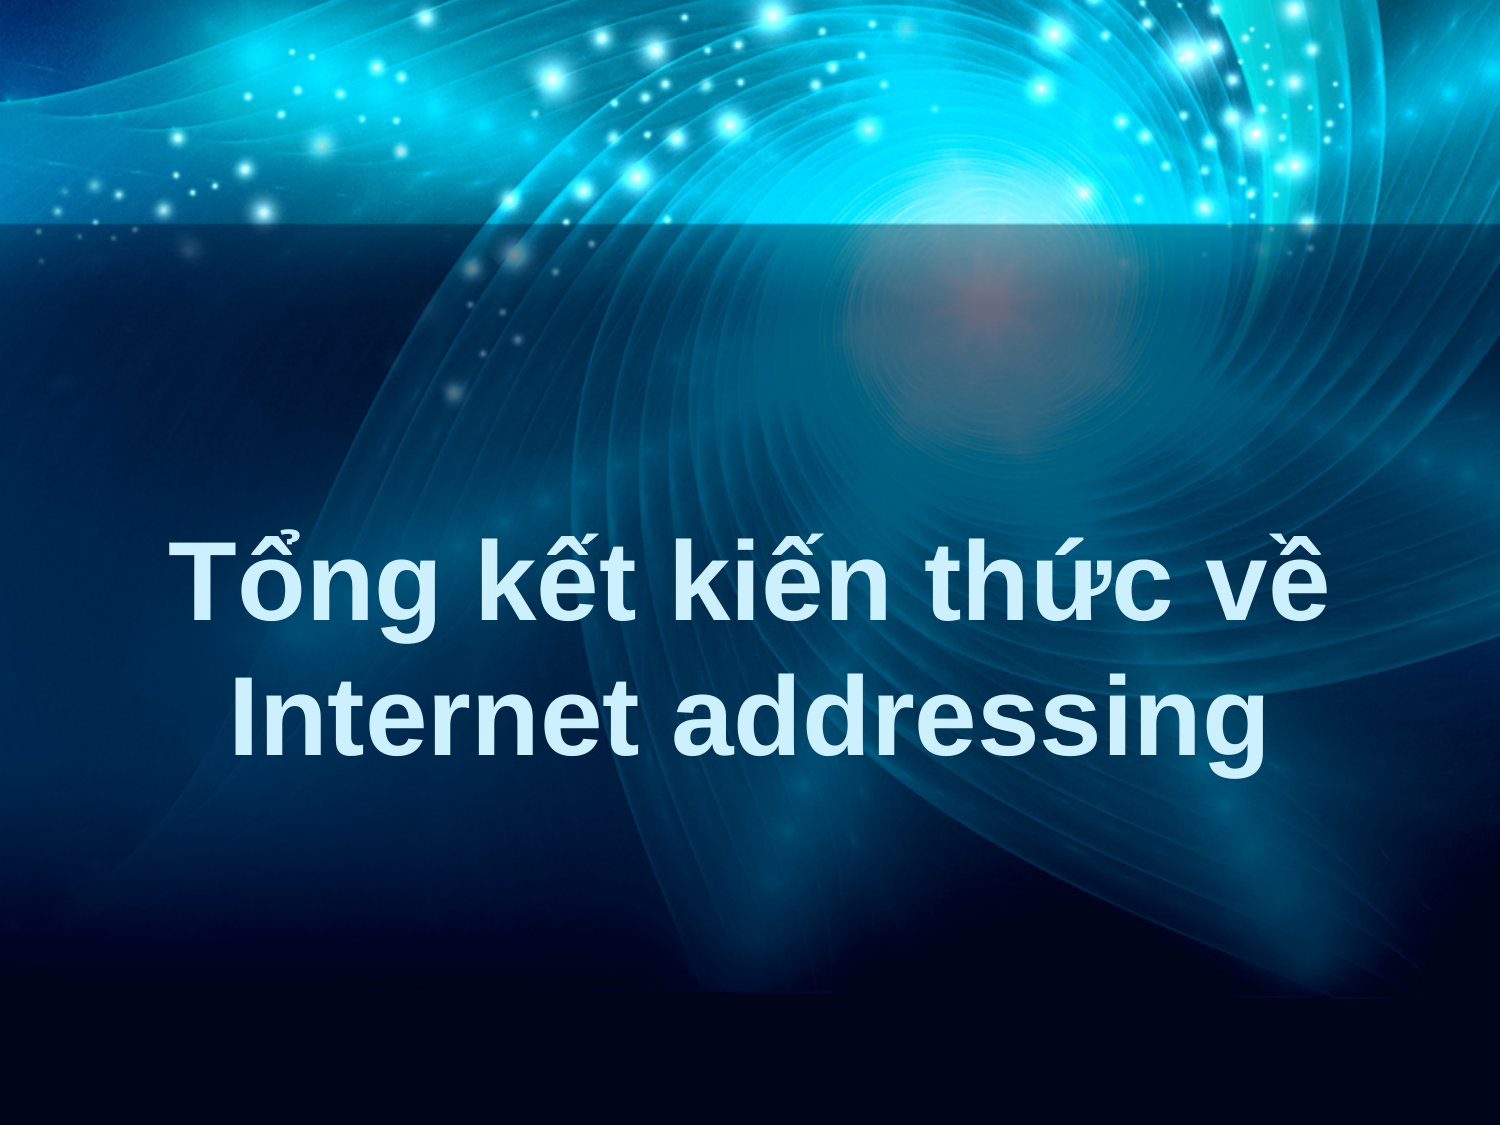

Tổng kết kiến thức về
Internet addressing